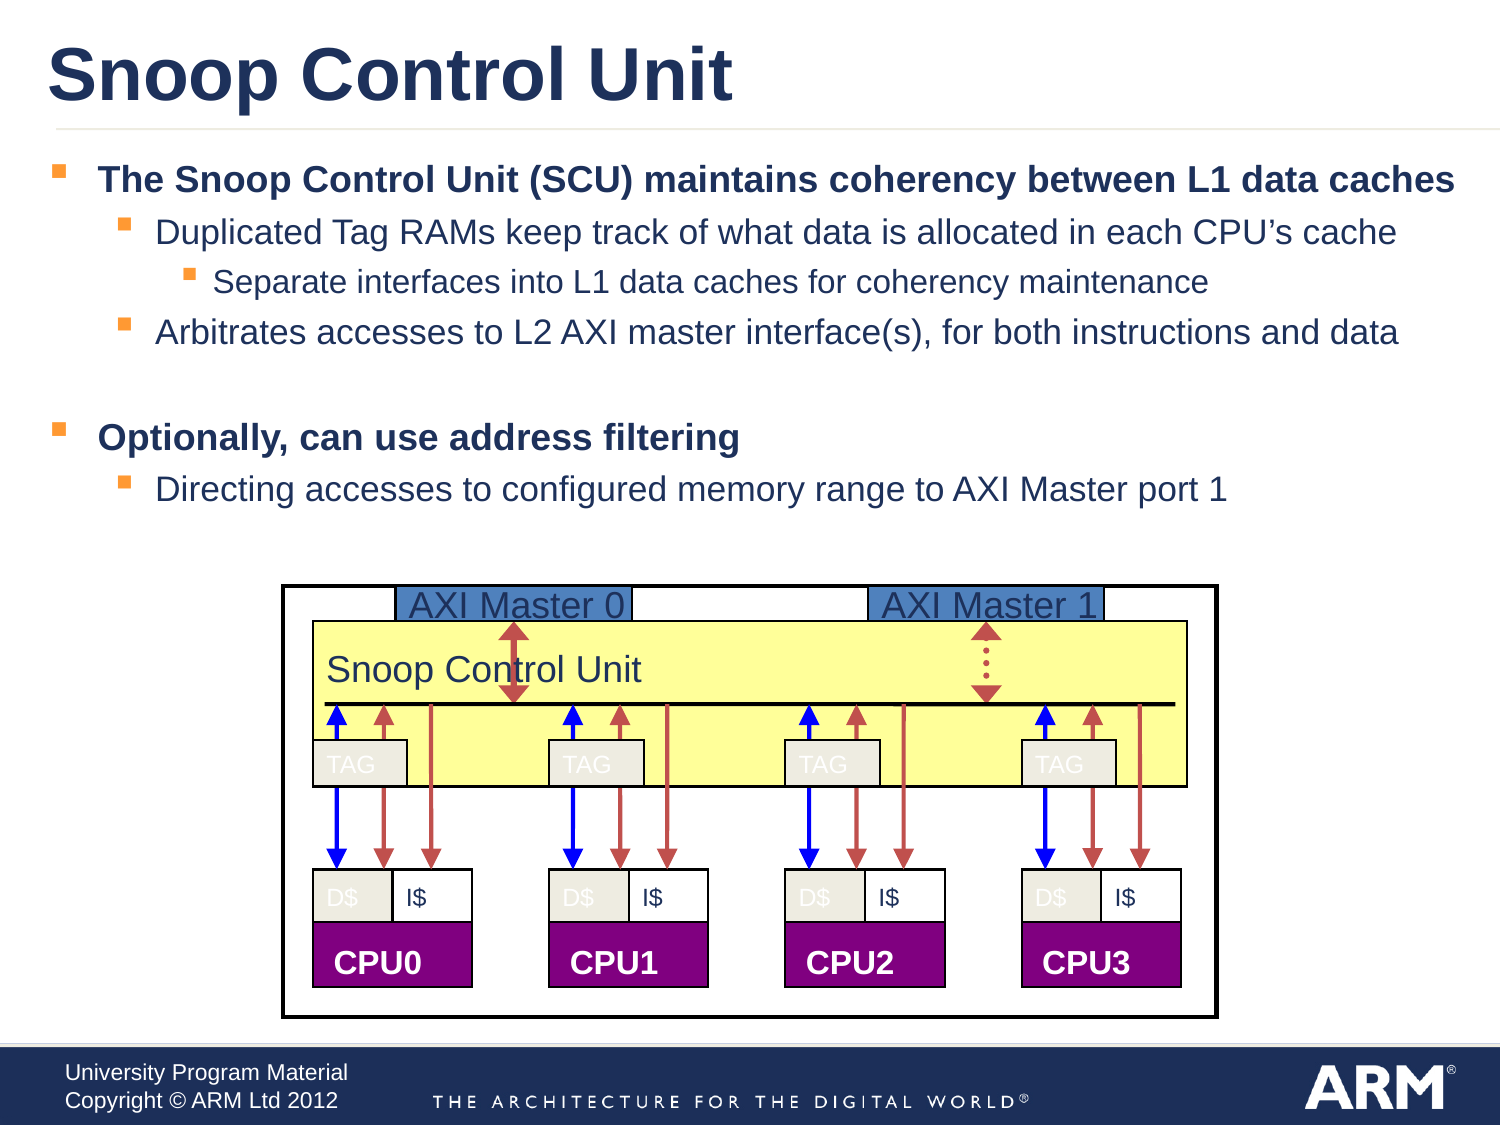

Snoop Control Unit
The Snoop Control Unit (SCU) maintains coherency between L1 data caches
Duplicated Tag RAMs keep track of what data is allocated in each CPU’s cache
Separate interfaces into L1 data caches for coherency maintenance
Arbitrates accesses to L2 AXI master interface(s), for both instructions and data

Optionally, can use address filtering
Directing accesses to configured memory range to AXI Master port 1

AXI Master 0
AXI Master 1

Snoop Control Unit

TAG
TAG
TAG
TAG

D$
I$

D$
I$

D$
I$

D$
I$
CPU0
CPU1
CPU2
CPU3